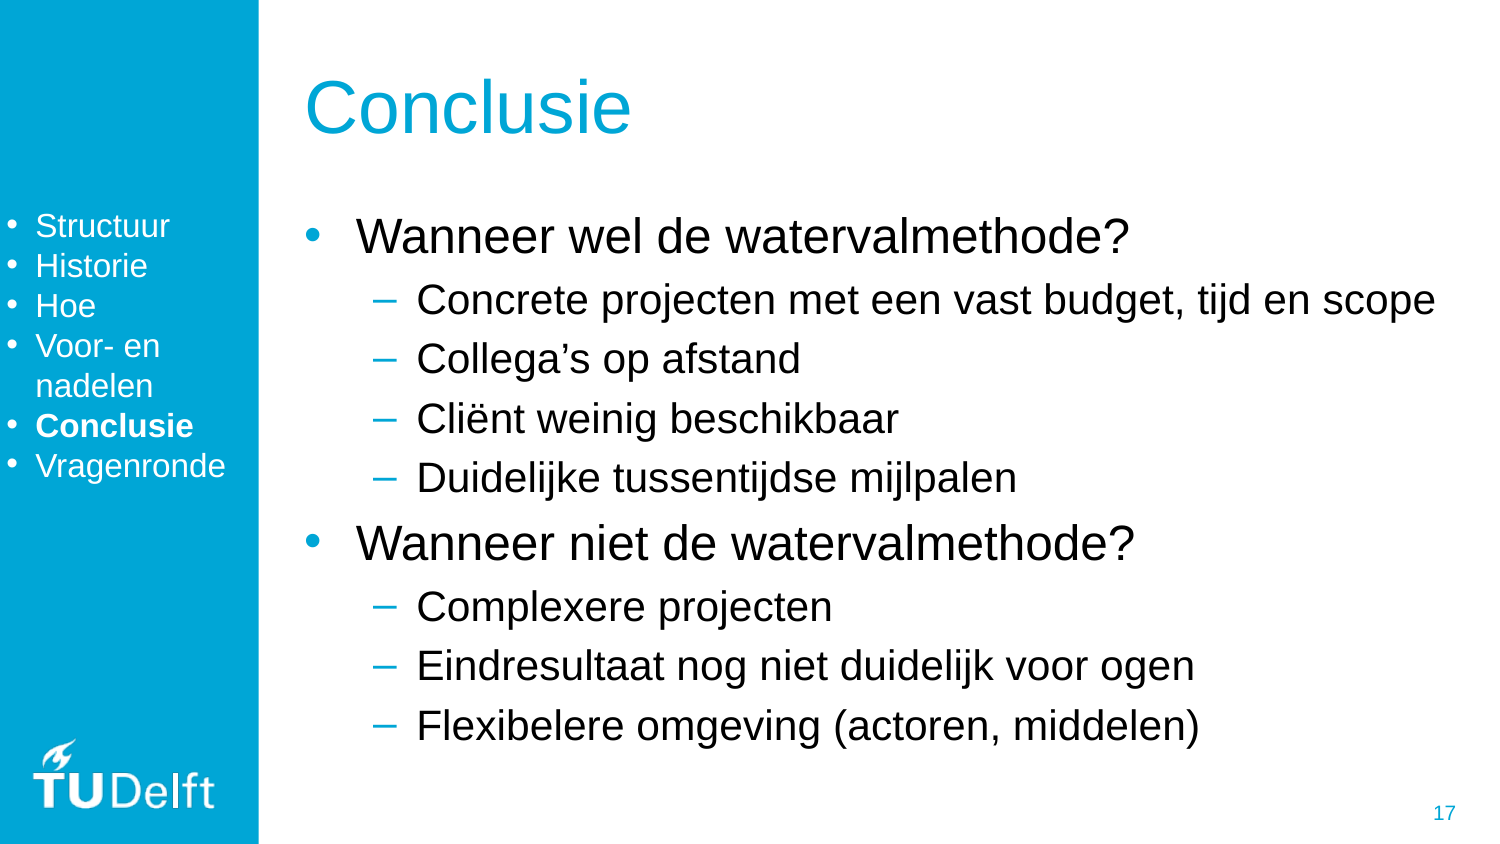

# Conclusie
Wanneer wel de watervalmethode?
Concrete projecten met een vast budget, tijd en scope
Collega’s op afstand
Cliënt weinig beschikbaar
Duidelijke tussentijdse mijlpalen
Wanneer niet de watervalmethode?
Complexere projecten
Eindresultaat nog niet duidelijk voor ogen
Flexibelere omgeving (actoren, middelen)